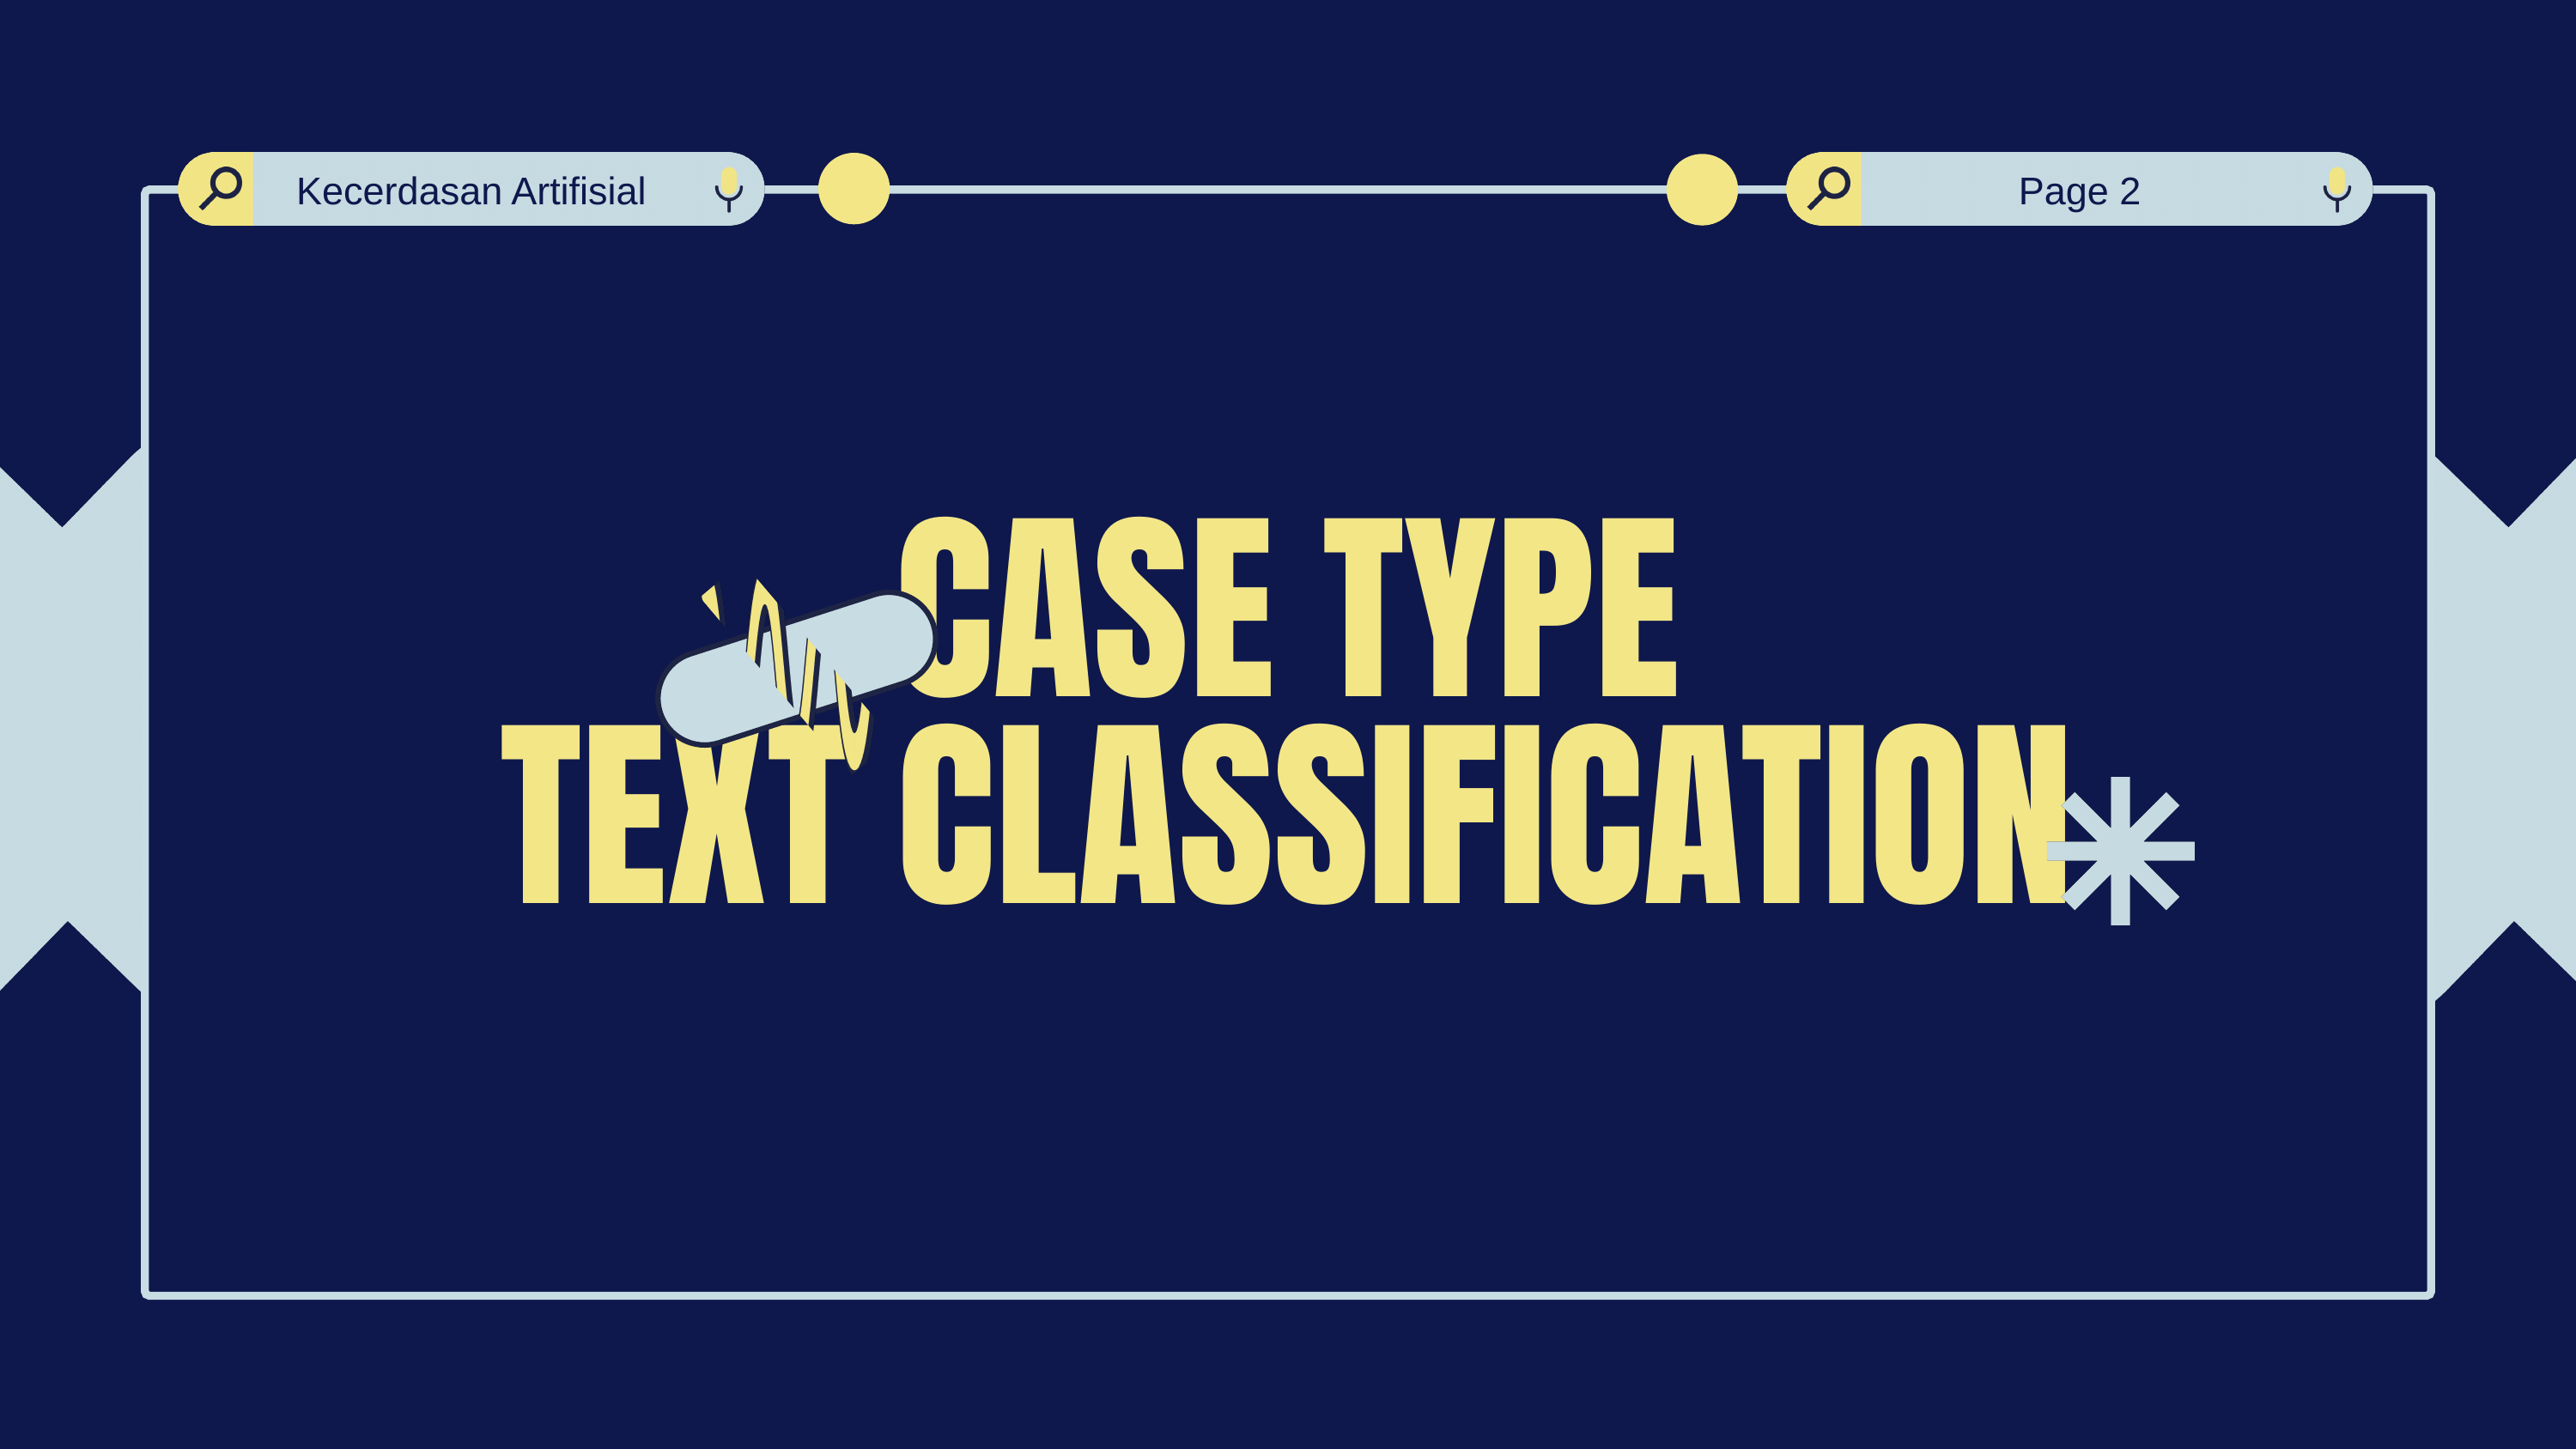

Kecerdasan Artifisial
Page 2

CASE TYPE
TEXT CLASSIFICATION